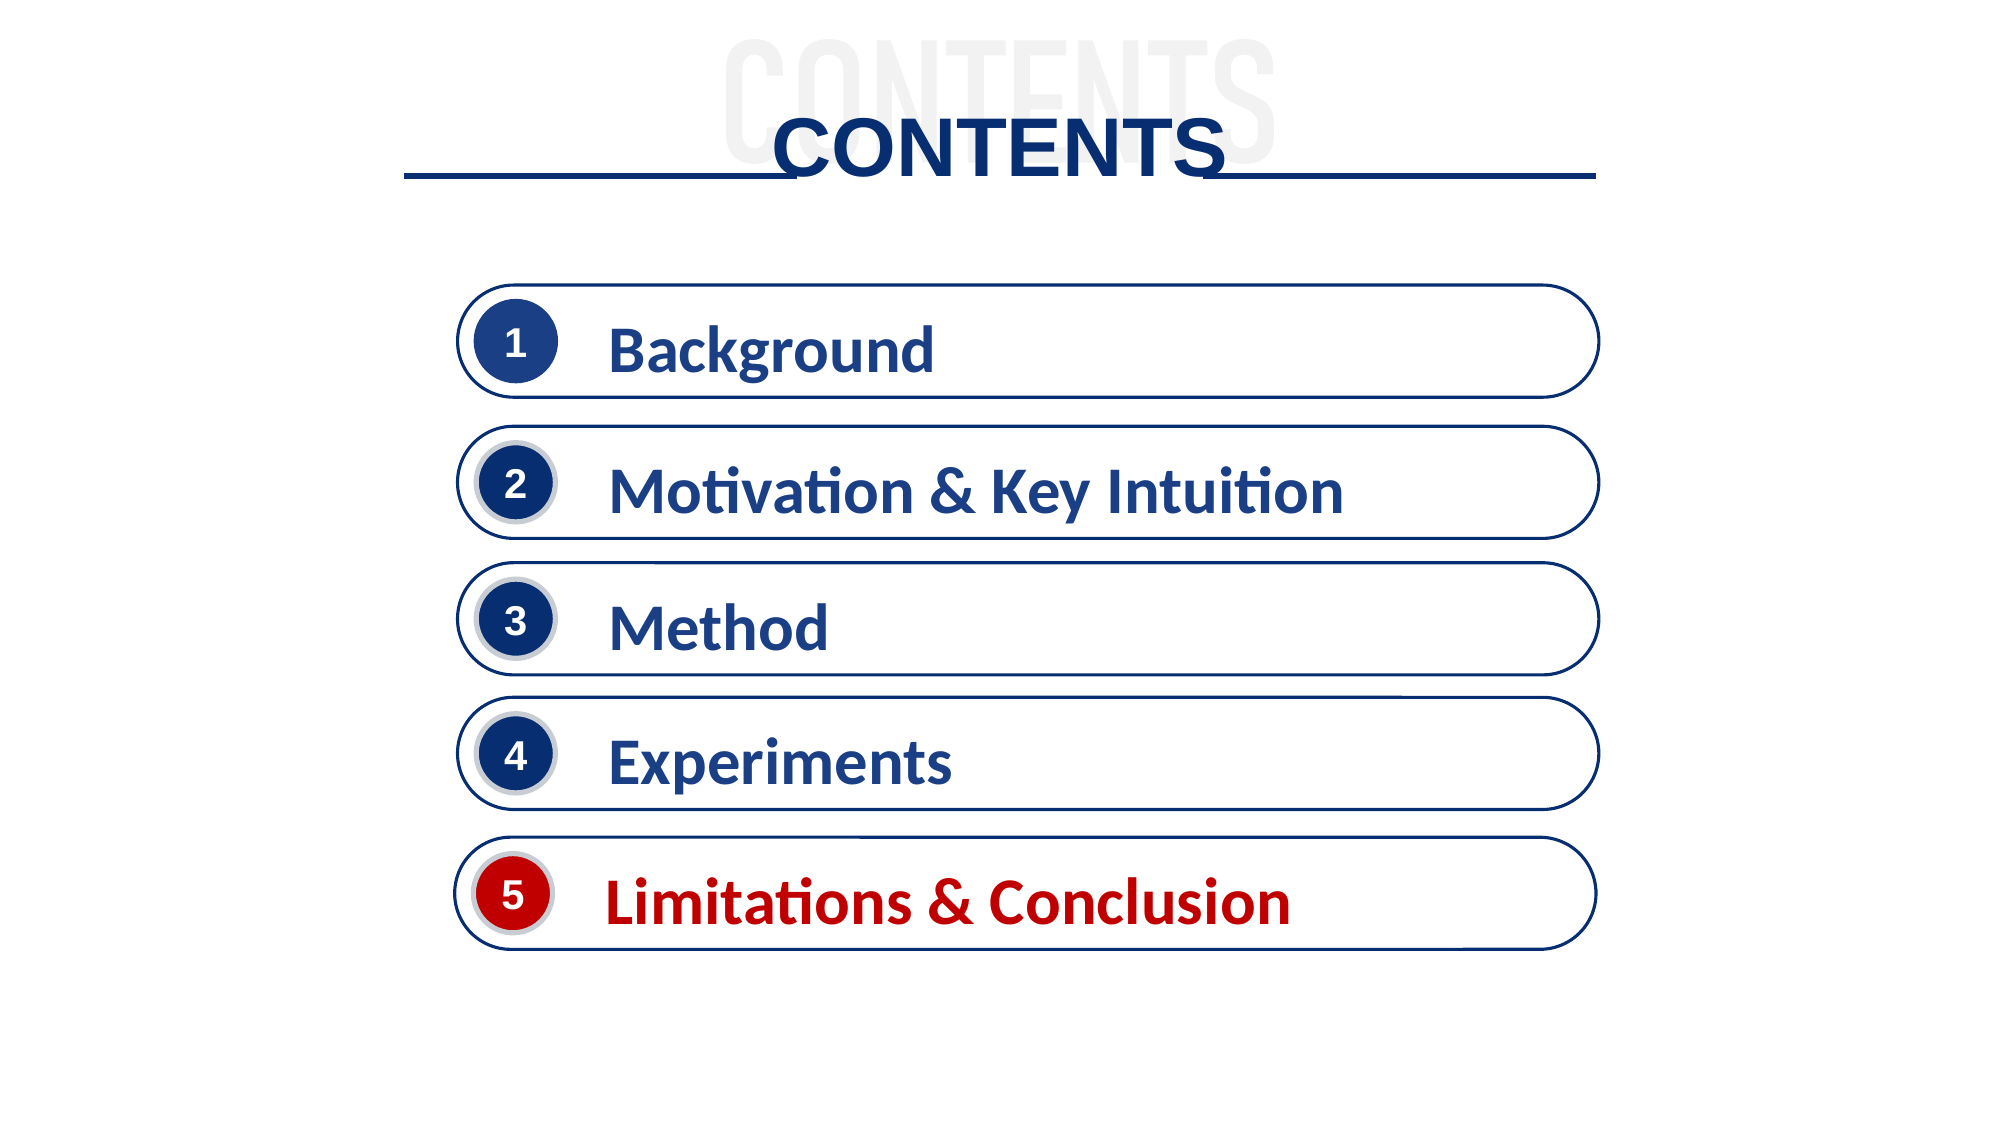

CONTENTS

Background
1

Motivation & Key Intuition
2

Method
3

Experiments
4

Limitations & Conclusion
5